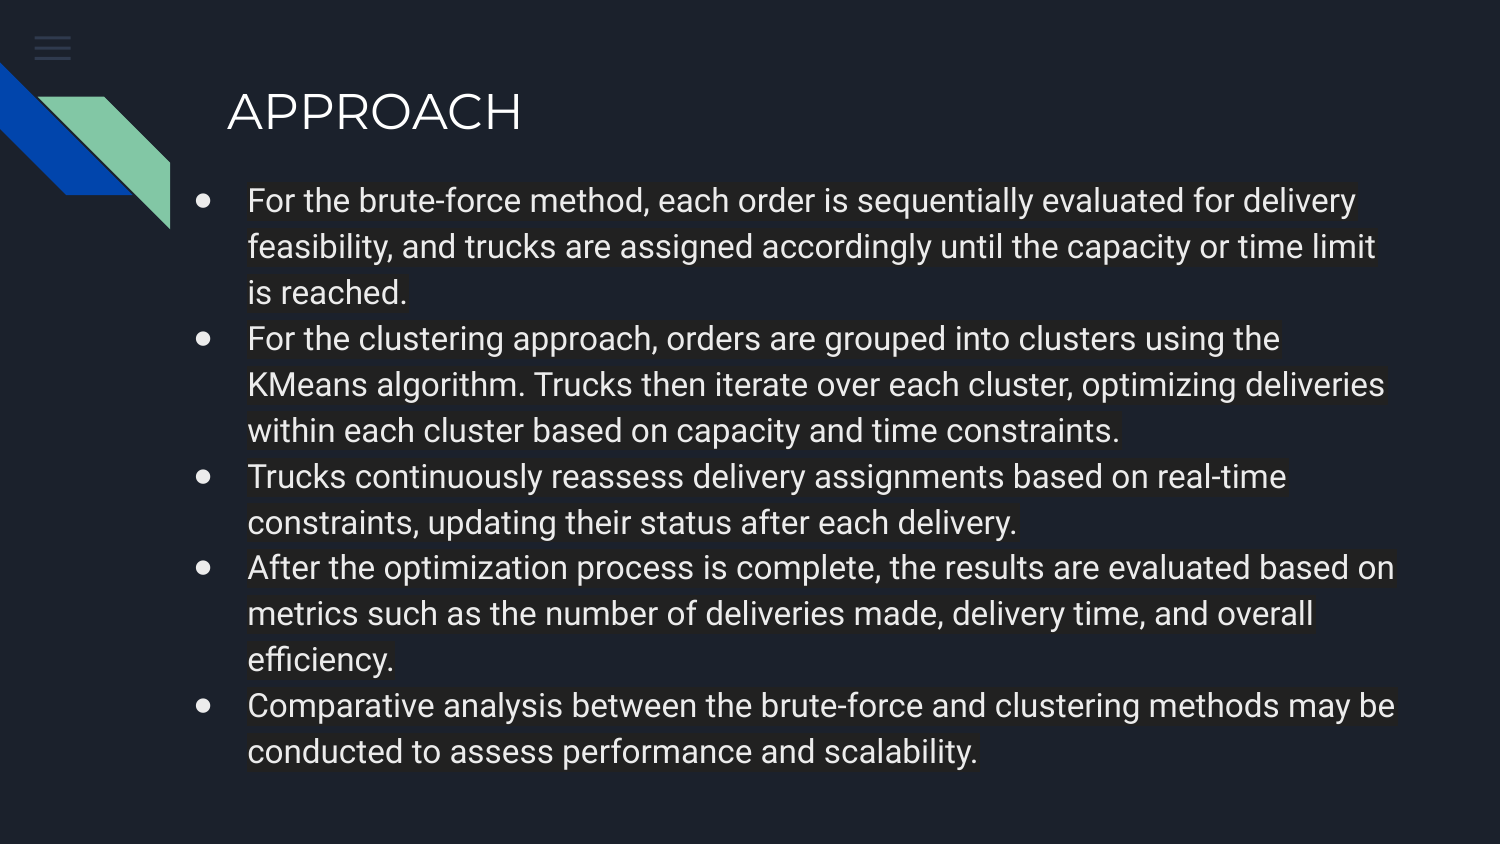

# APPROACH
For the brute-force method, each order is sequentially evaluated for delivery feasibility, and trucks are assigned accordingly until the capacity or time limit is reached.
For the clustering approach, orders are grouped into clusters using the KMeans algorithm. Trucks then iterate over each cluster, optimizing deliveries within each cluster based on capacity and time constraints.
Trucks continuously reassess delivery assignments based on real-time constraints, updating their status after each delivery.
After the optimization process is complete, the results are evaluated based on metrics such as the number of deliveries made, delivery time, and overall efficiency.
Comparative analysis between the brute-force and clustering methods may be conducted to assess performance and scalability.